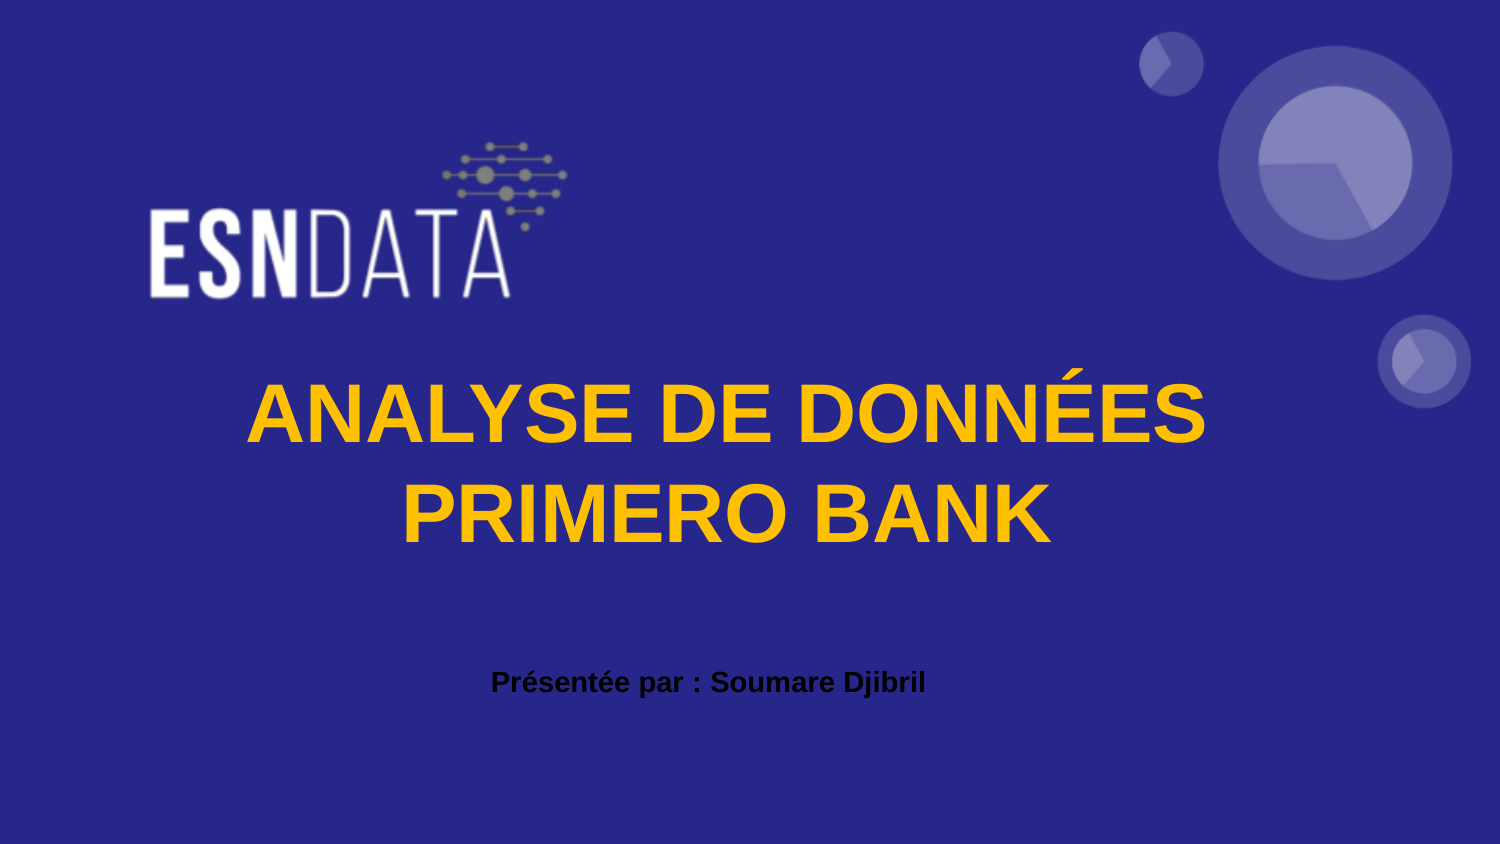

ANALYSE DE DONNÉES PRIMERO BANK
Présentée par : Soumare Djibril